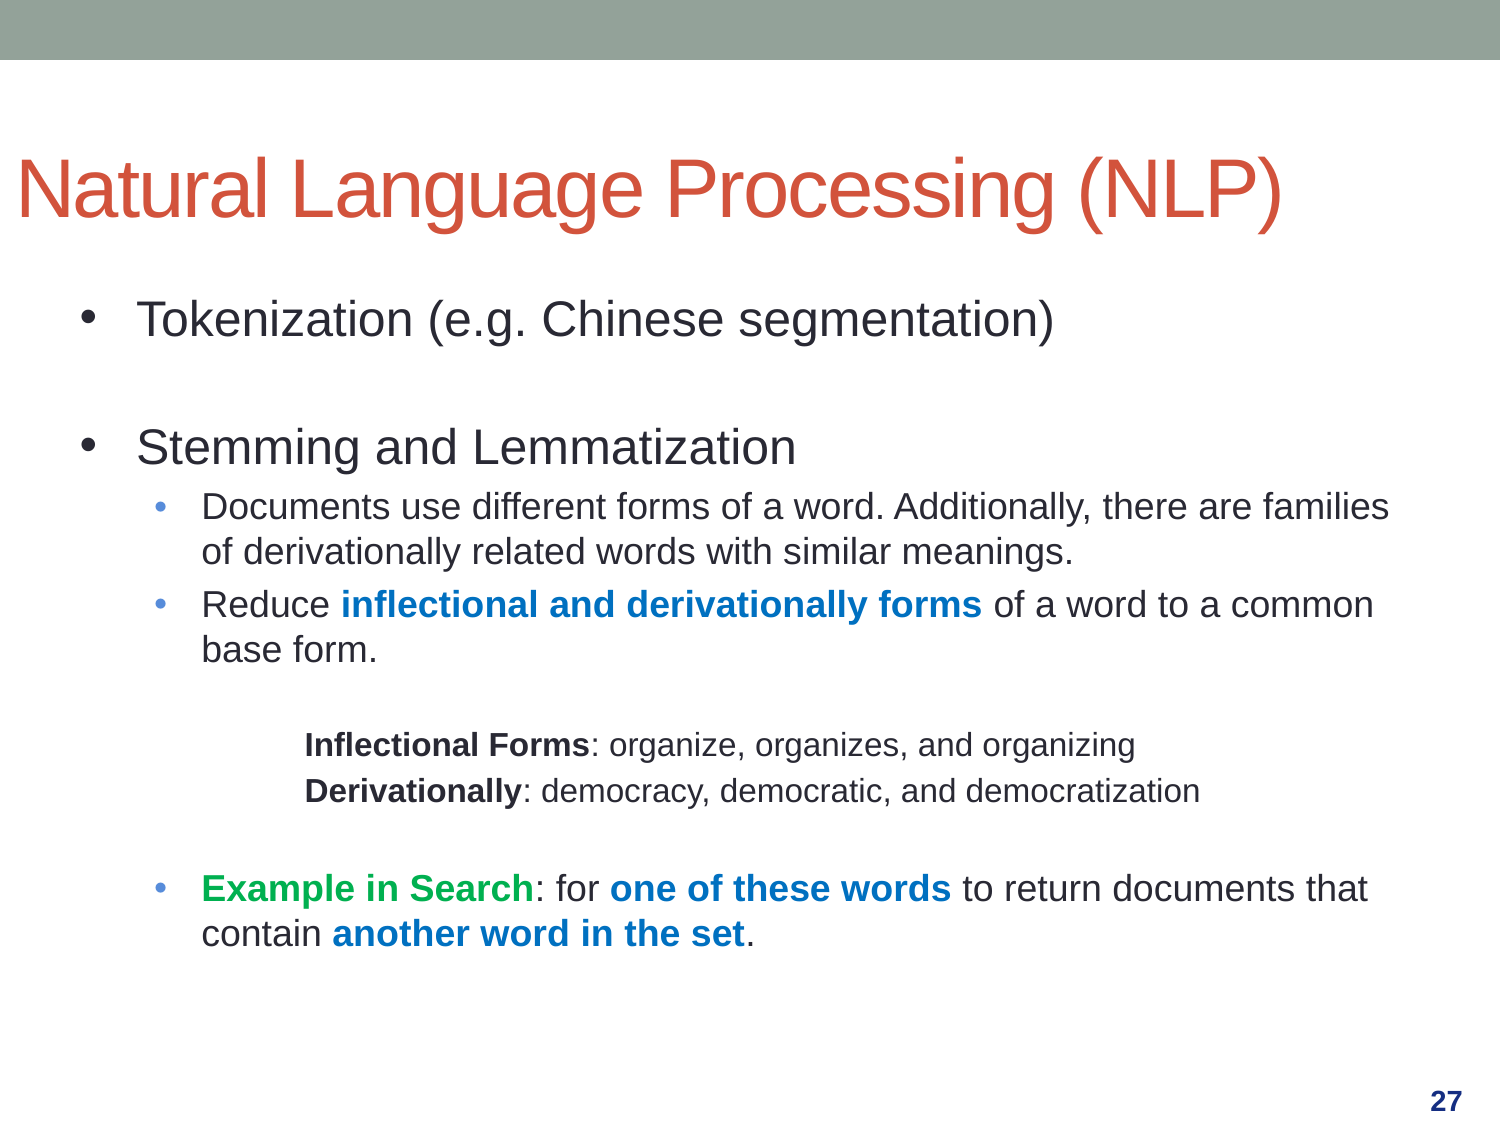

Natural Language Processing (NLP)
Tokenization (e.g. Chinese segmentation)

Stemming and Lemmatization
Documents use different forms of a word. Additionally, there are families of derivationally related words with similar meanings.
Reduce inflectional and derivationally forms of a word to a common base form.

	Inflectional Forms: organize, organizes, and organizing
	Derivationally: democracy, democratic, and democratization

Example in Search: for one of these words to return documents that contain another word in the set.

27